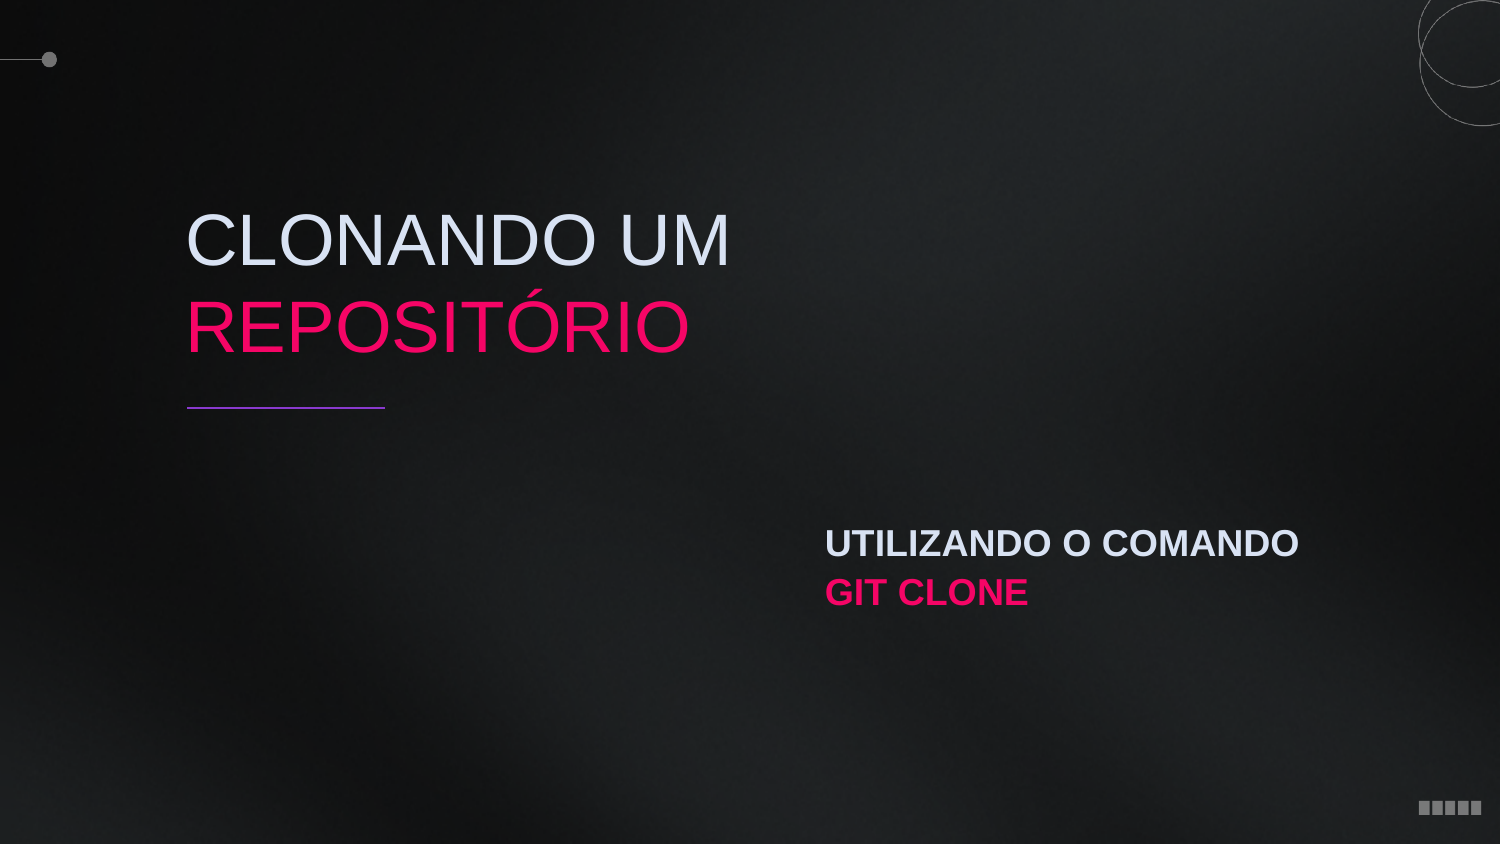

CLONANDO UM
REPOSITÓRIO
UTILIZANDO O COMANDO
GIT CLONE